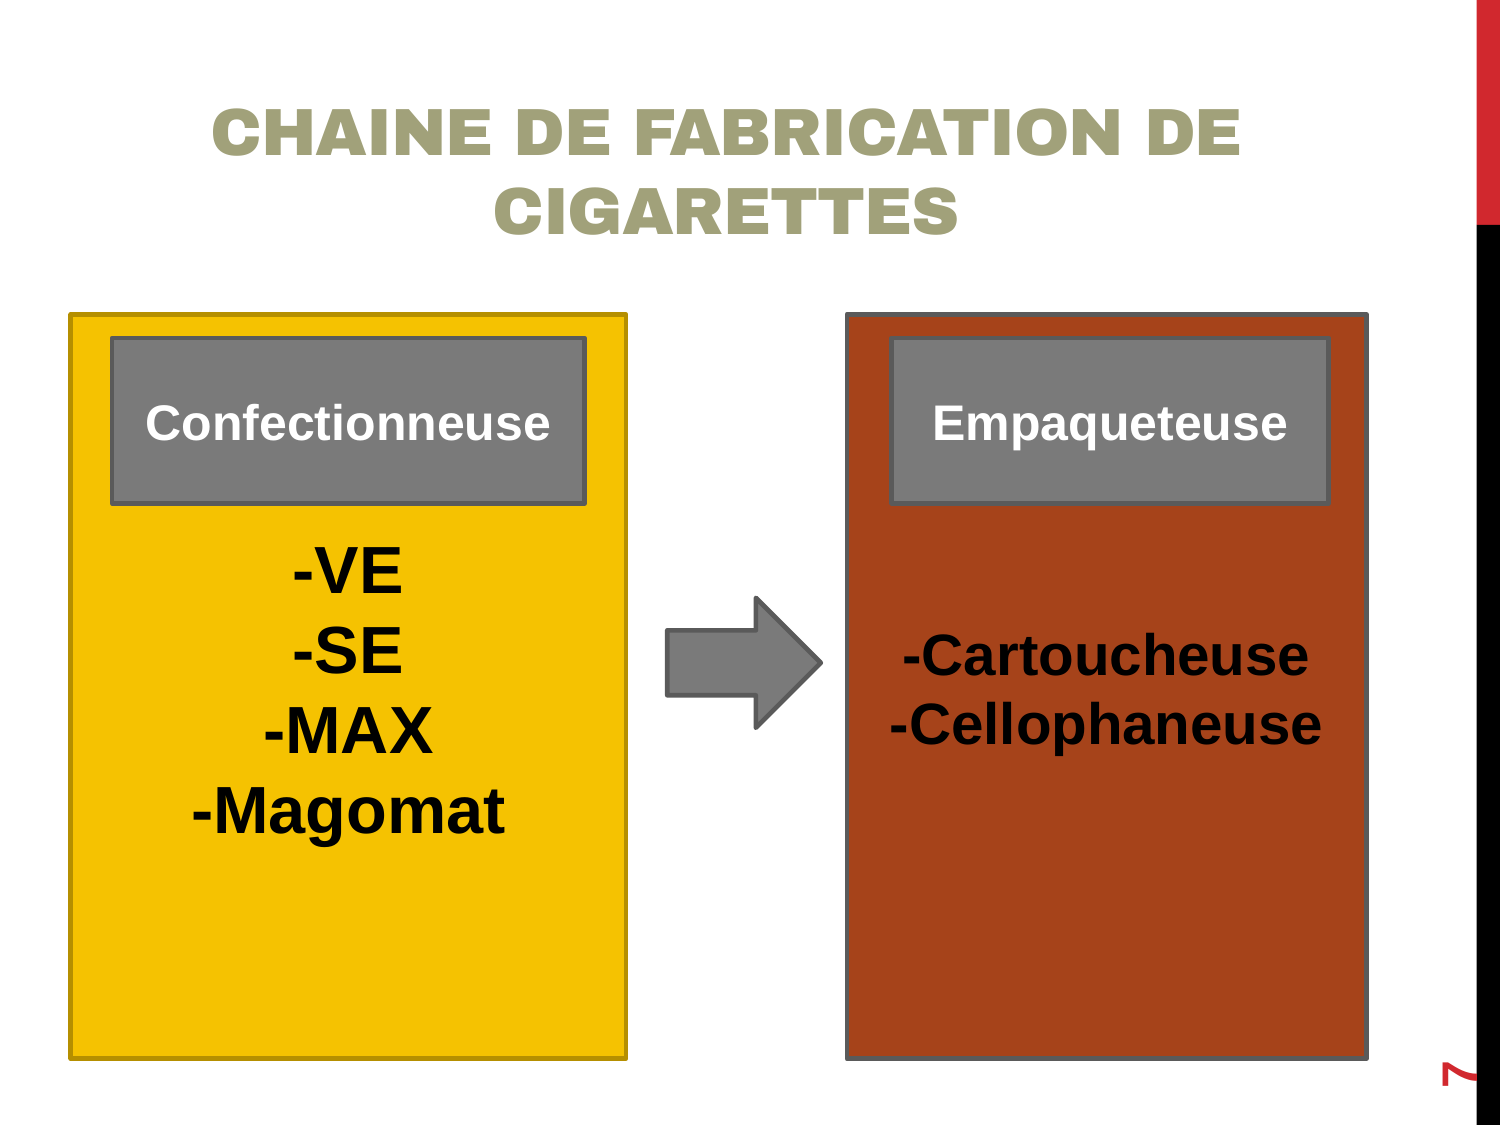

# Chaine de fabrication de cigarettes
-VE
-SE
-MAX
-Magomat
-Cartoucheuse
-Cellophaneuse
Confectionneuse
Empaqueteuse

7